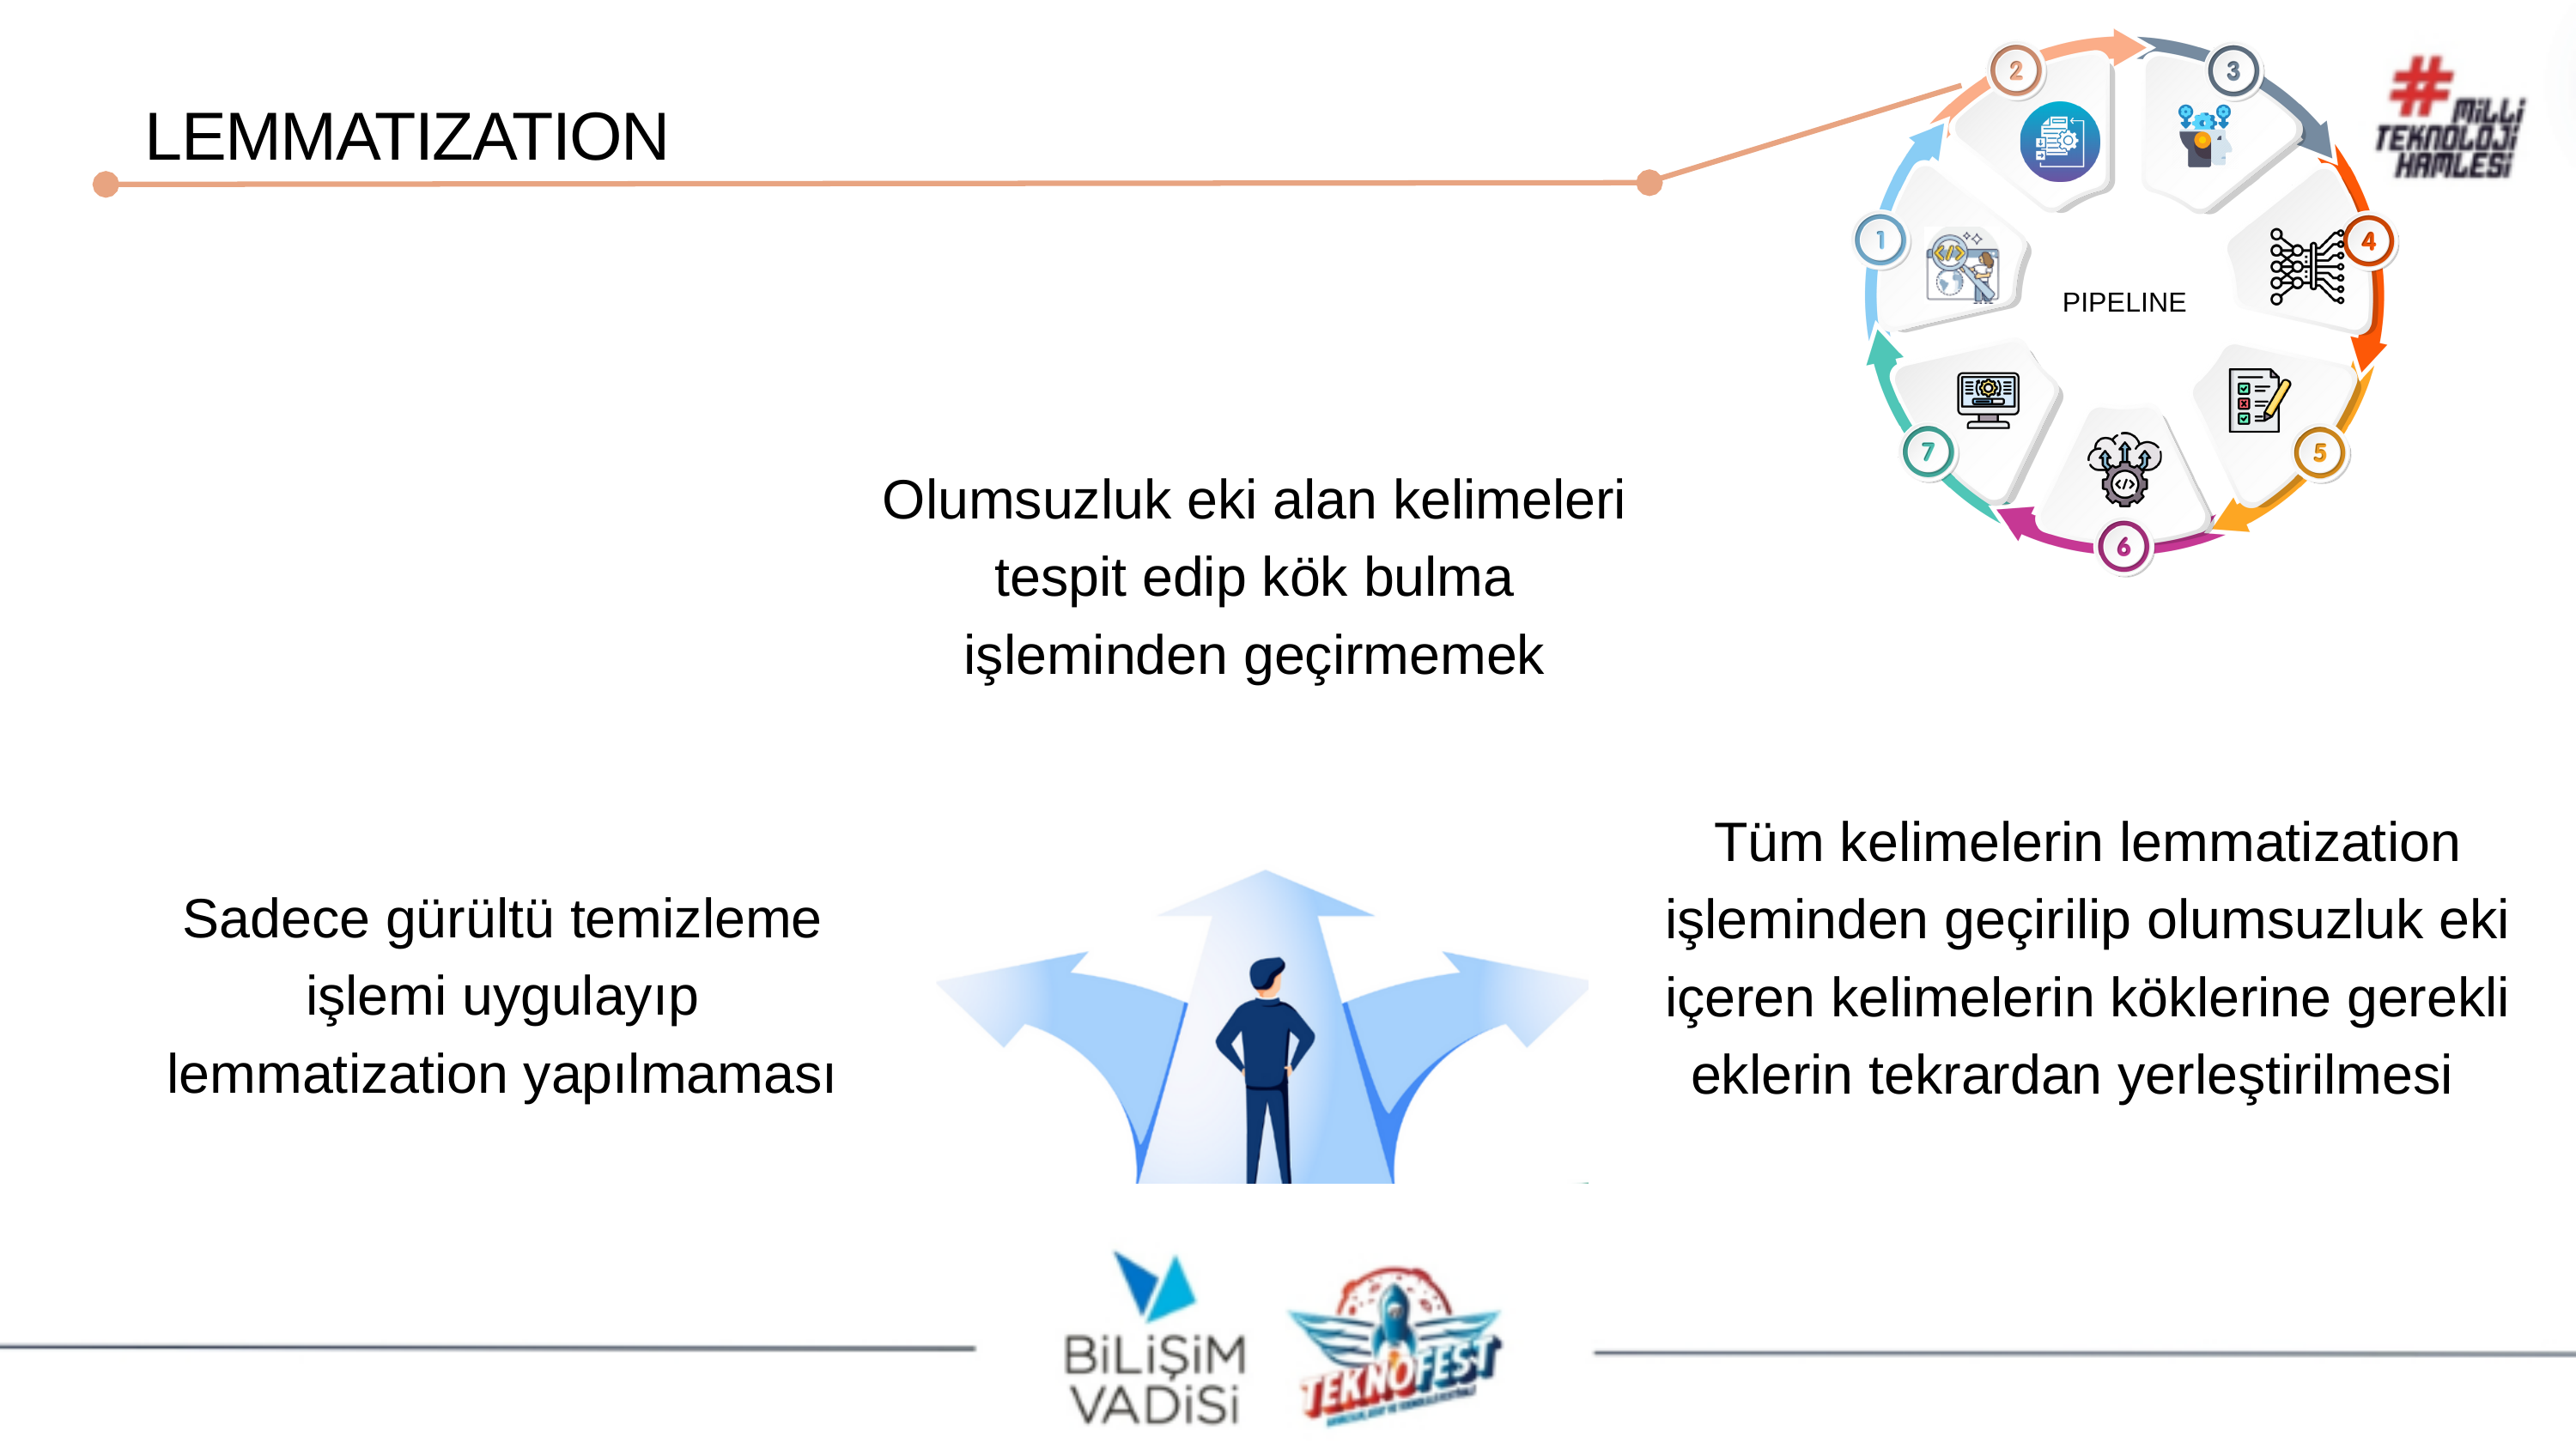

LEMMATIZATION

PIPELINE

Olumsuzluk eki alan kelimeleri tespit edip kök bulma işleminden geçirmemek
Tüm kelimelerin lemmatization işleminden geçirilip olumsuzluk eki içeren kelimelerin köklerine gerekli eklerin tekrardan yerleştirilmesi

Sadece gürültü temizleme işlemi uygulayıp lemmatization yapılmaması